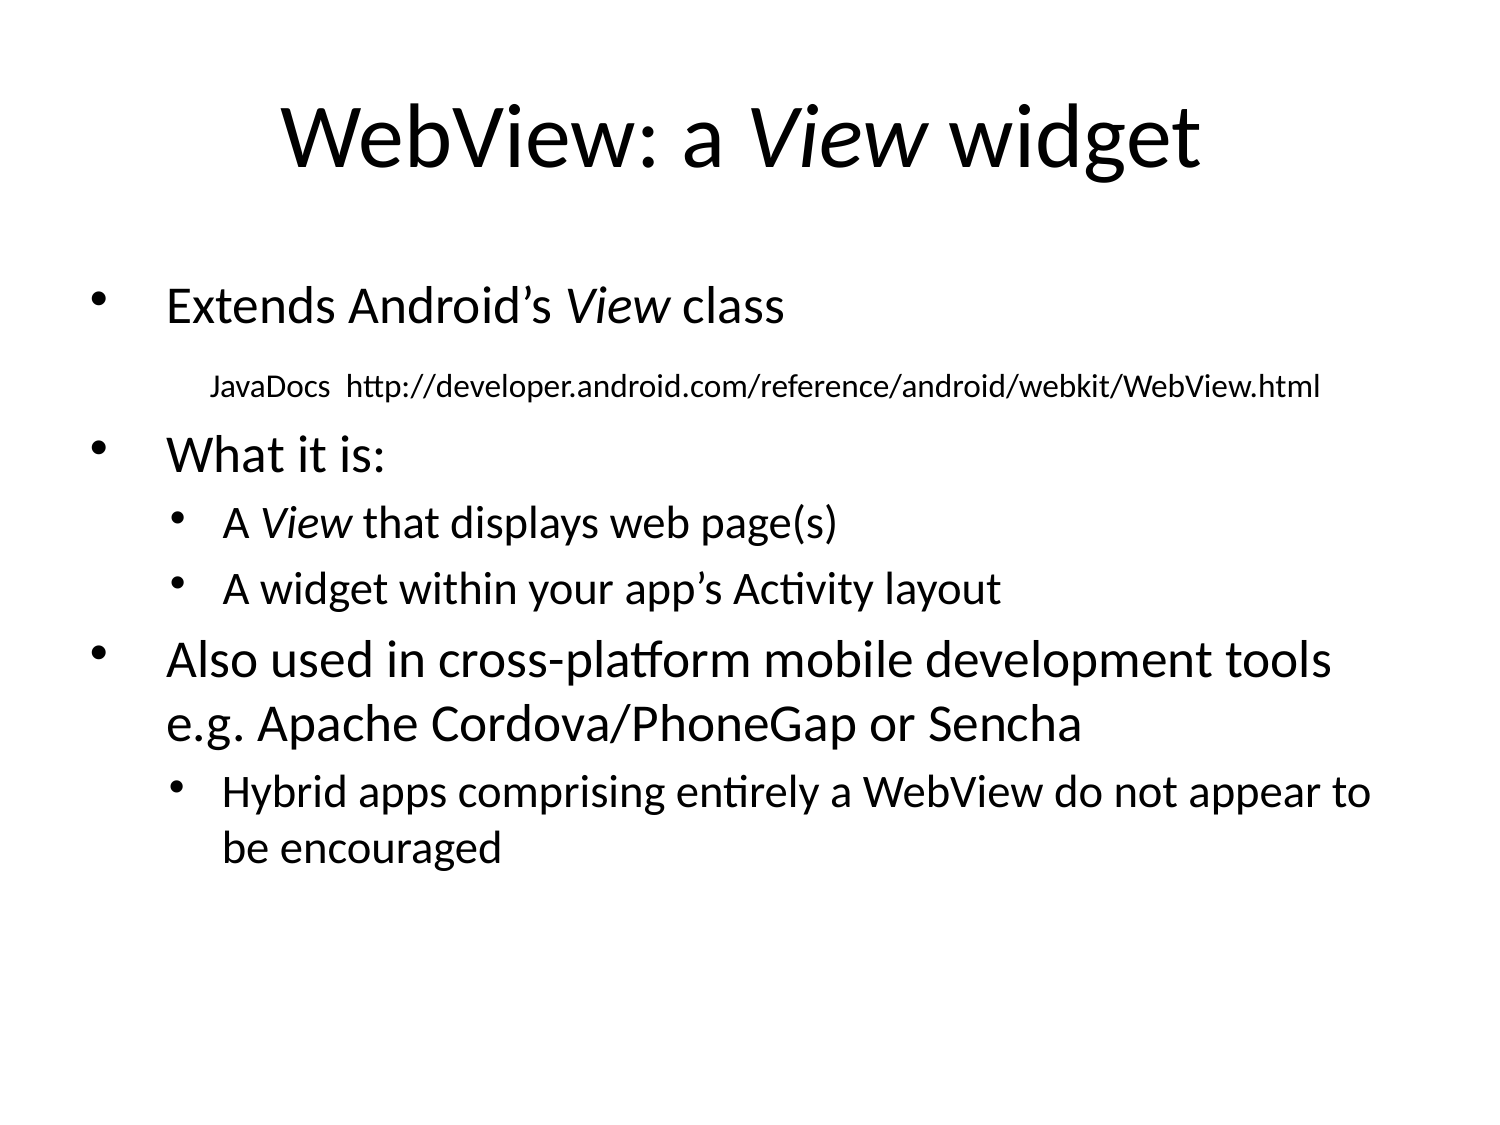

# WebView: a View widget
Extends Android’s View class
	JavaDocs  http://developer.android.com/reference/android/webkit/WebView.html
What it is:
A View that displays web page(s)
A widget within your app’s Activity layout
Also used in cross-platform mobile development tools e.g. Apache Cordova/PhoneGap or Sencha
Hybrid apps comprising entirely a WebView do not appear to be encouraged